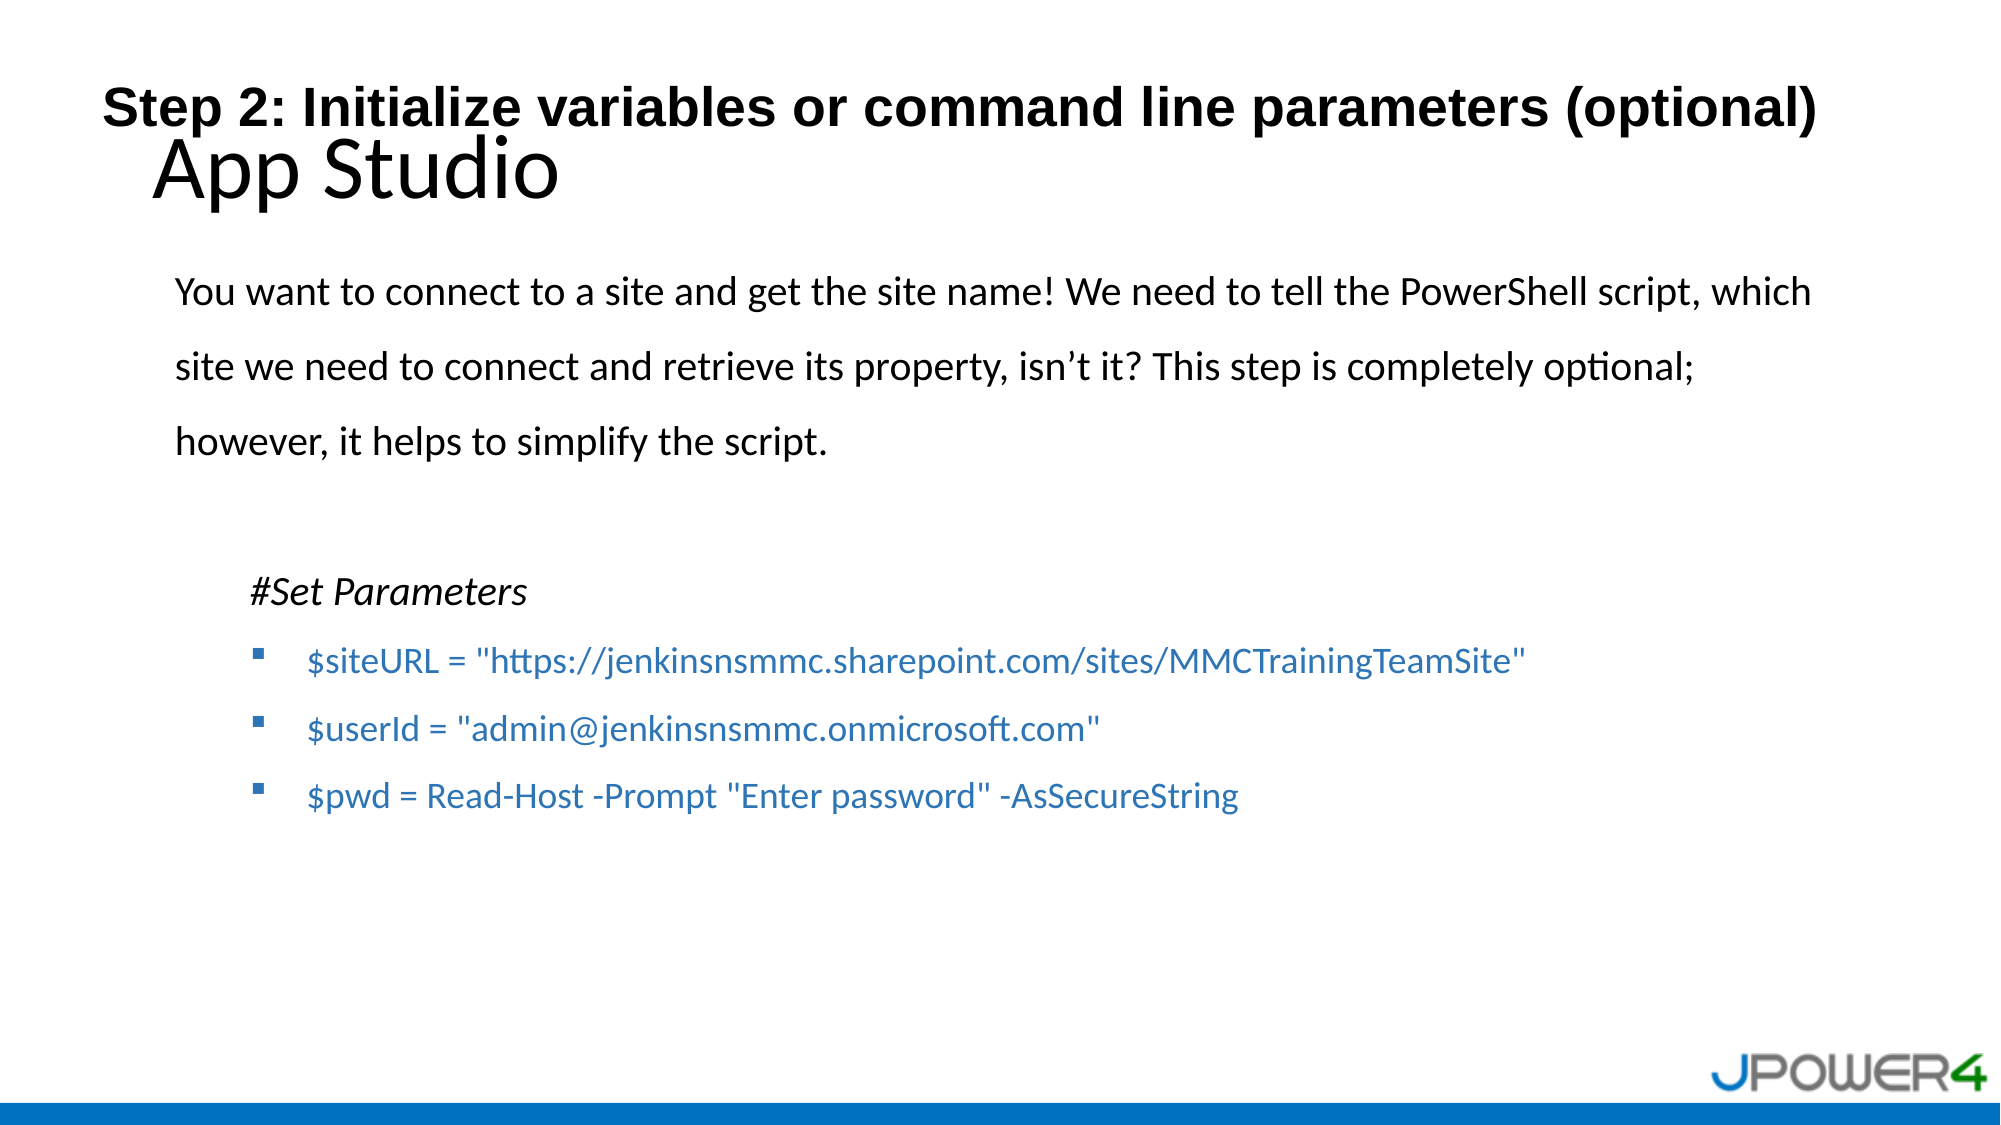

Step 2: Initialize variables or command line parameters (optional)
# App Studio
You want to connect to a site and get the site name! We need to tell the PowerShell script, which site we need to connect and retrieve its property, isn’t it? This step is completely optional; however, it helps to simplify the script.

#Set Parameters
$siteURL = "https://jenkinsnsmmc.sharepoint.com/sites/MMCTrainingTeamSite"
$userId = "admin@jenkinsnsmmc.onmicrosoft.com"
$pwd = Read-Host -Prompt "Enter password" -AsSecureString